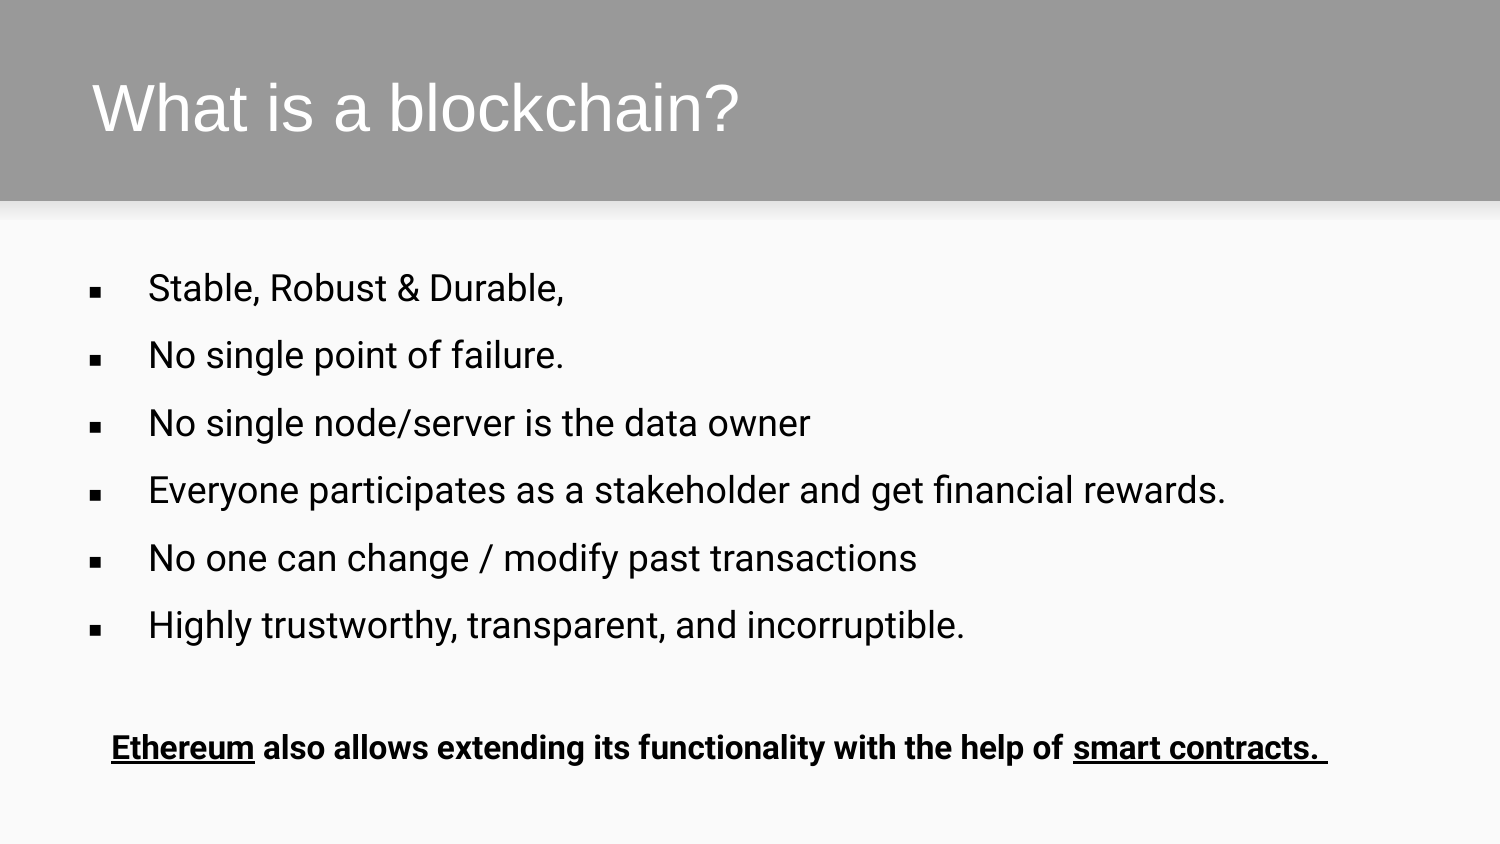

# What is a blockchain?
Stable, Robust & Durable,
No single point of failure.
No single node/server is the data owner
Everyone participates as a stakeholder and get financial rewards.
No one can change / modify past transactions
Highly trustworthy, transparent, and incorruptible.

Ethereum also allows extending its functionality with the help of smart contracts.